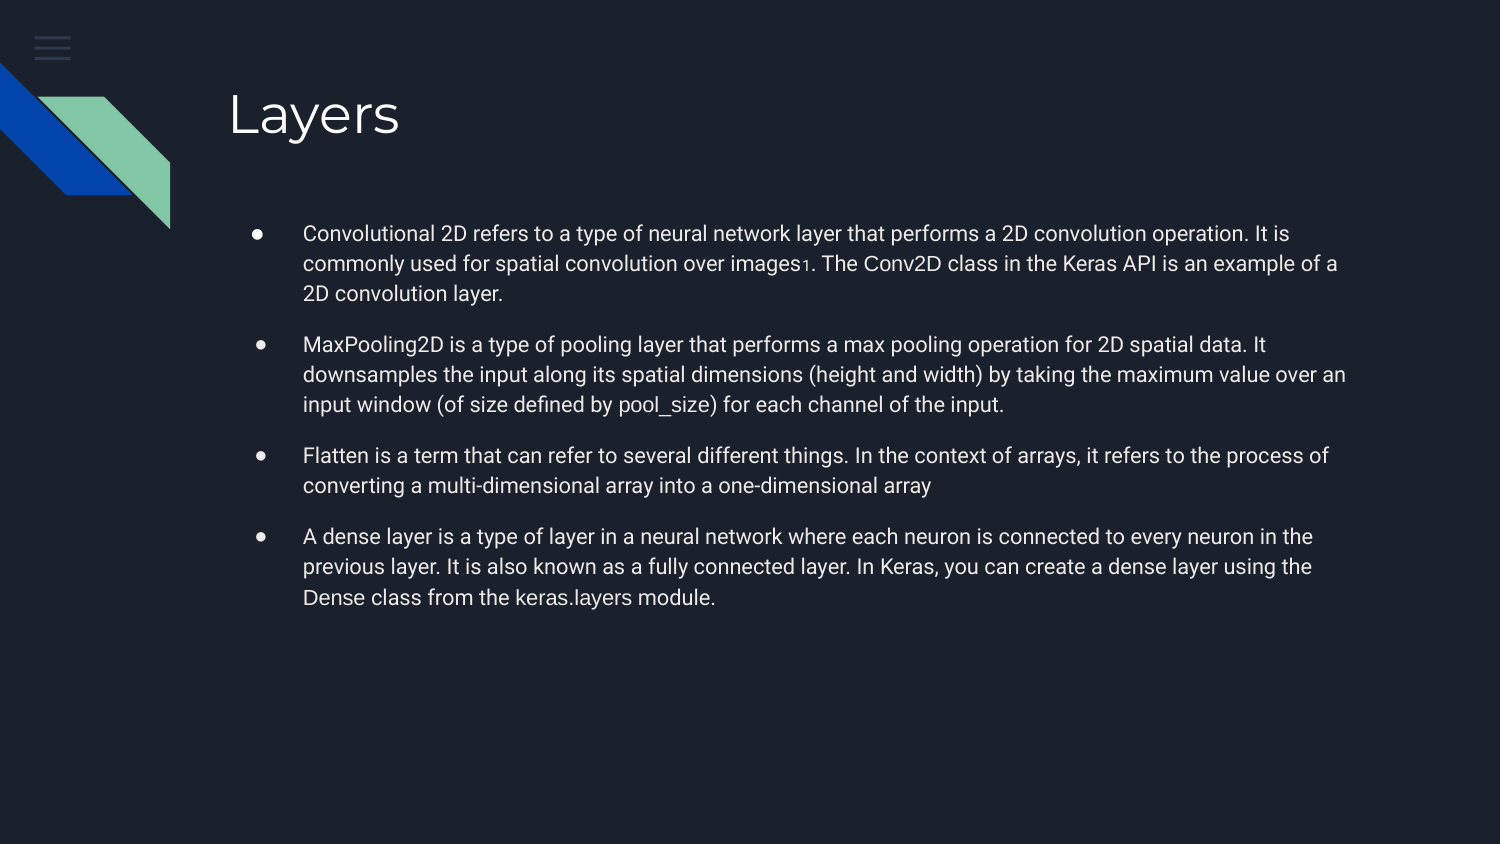

# Layers
Convolutional 2D refers to a type of neural network layer that performs a 2D convolution operation. It is commonly used for spatial convolution over images1. The Conv2D class in the Keras API is an example of a 2D convolution layer.
MaxPooling2D is a type of pooling layer that performs a max pooling operation for 2D spatial data. It downsamples the input along its spatial dimensions (height and width) by taking the maximum value over an input window (of size defined by pool_size) for each channel of the input.
Flatten is a term that can refer to several different things. In the context of arrays, it refers to the process of converting a multi-dimensional array into a one-dimensional array
A dense layer is a type of layer in a neural network where each neuron is connected to every neuron in the previous layer. It is also known as a fully connected layer. In Keras, you can create a dense layer using the Dense class from the keras.layers module.